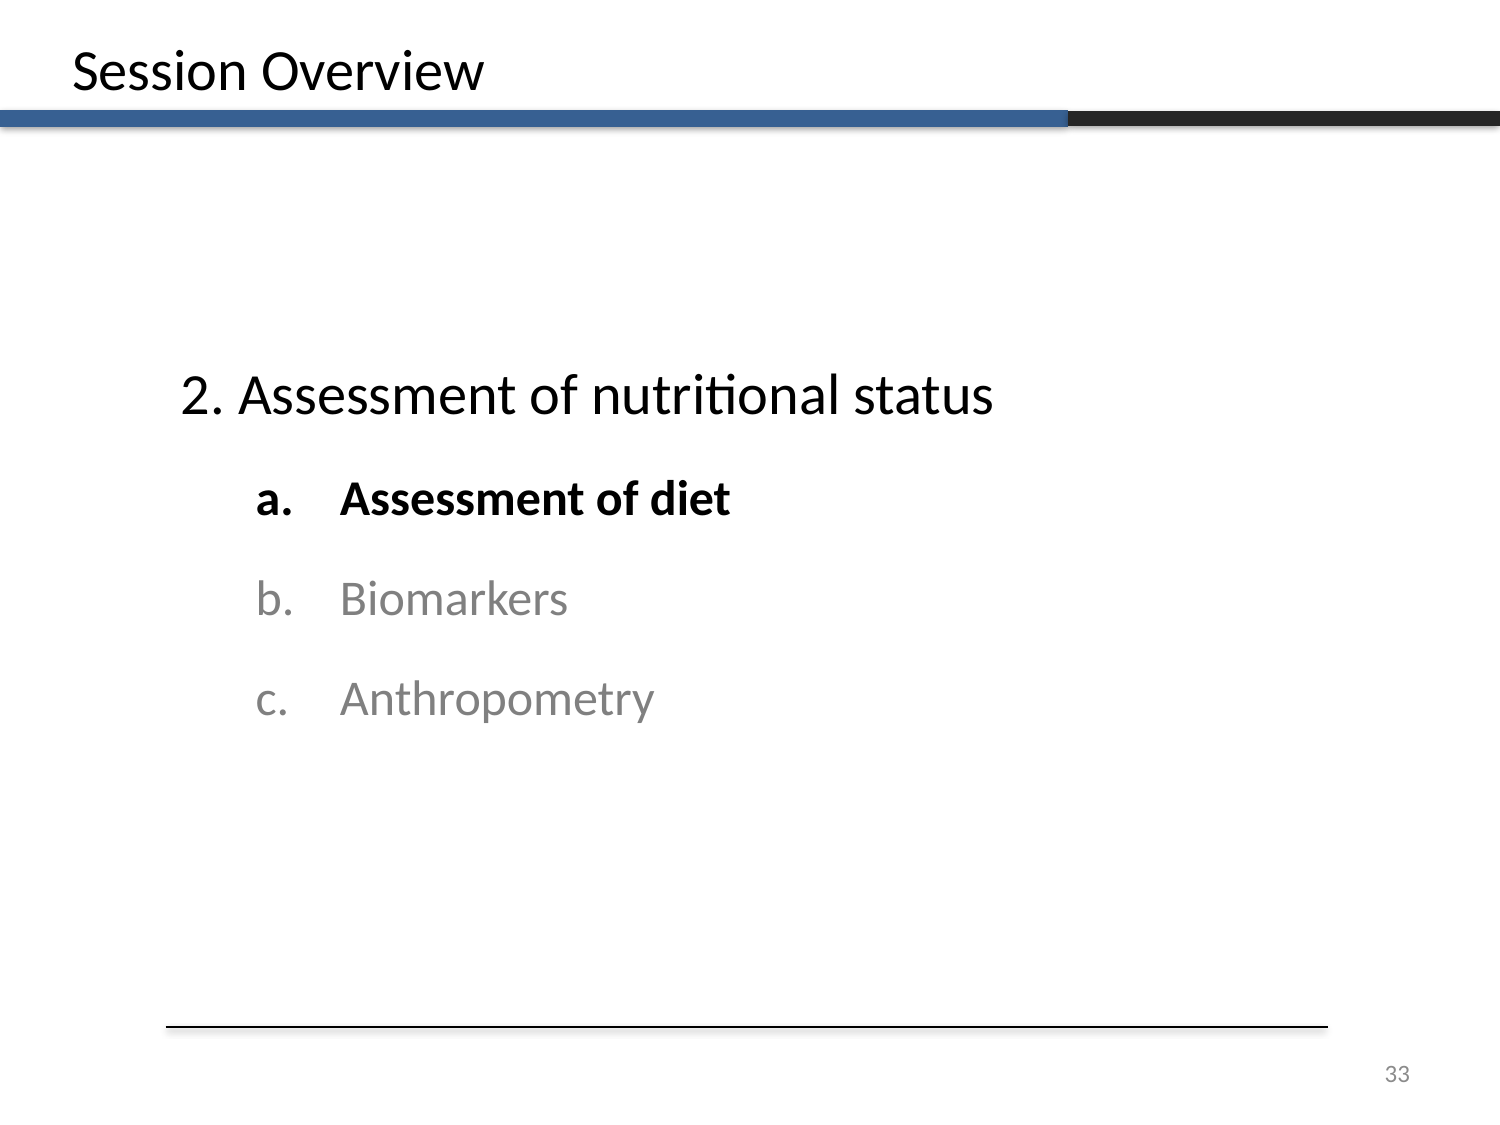

Session Overview
2. Assessment of nutritional status
Assessment of diet
Biomarkers
Anthropometry

33